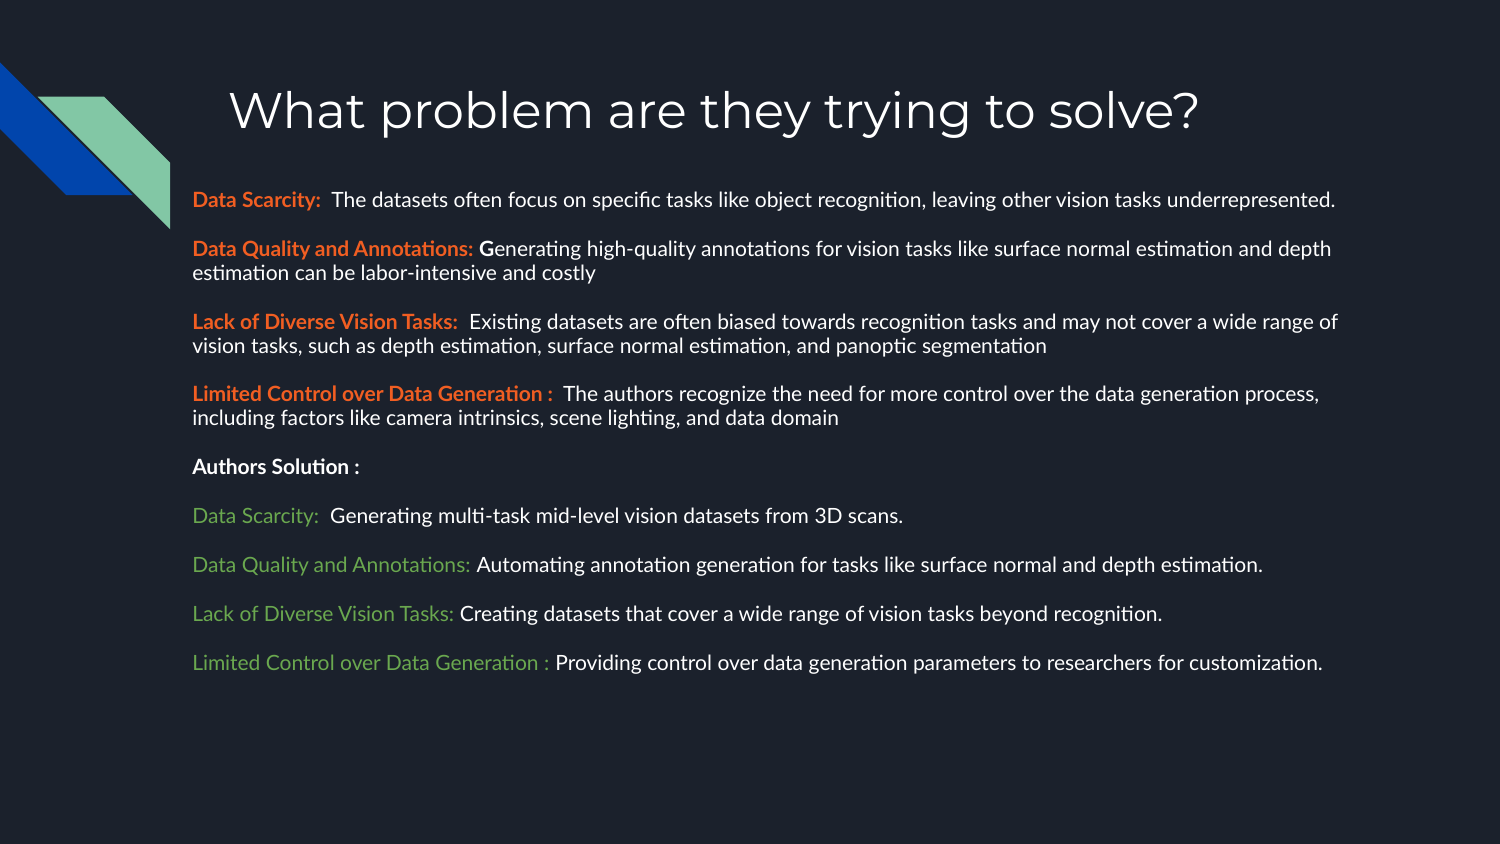

# What problem are they trying to solve?
Data Scarcity:  The datasets often focus on specific tasks like object recognition, leaving other vision tasks underrepresented.
Data Quality and Annotations: Generating high-quality annotations for vision tasks like surface normal estimation and depth estimation can be labor-intensive and costly
Lack of Diverse Vision Tasks:  Existing datasets are often biased towards recognition tasks and may not cover a wide range of vision tasks, such as depth estimation, surface normal estimation, and panoptic segmentation
Limited Control over Data Generation :  The authors recognize the need for more control over the data generation process, including factors like camera intrinsics, scene lighting, and data domain
Authors Solution :
Data Scarcity:  Generating multi-task mid-level vision datasets from 3D scans.
Data Quality and Annotations: Automating annotation generation for tasks like surface normal and depth estimation.
Lack of Diverse Vision Tasks: Creating datasets that cover a wide range of vision tasks beyond recognition.
Limited Control over Data Generation : Providing control over data generation parameters to researchers for customization.